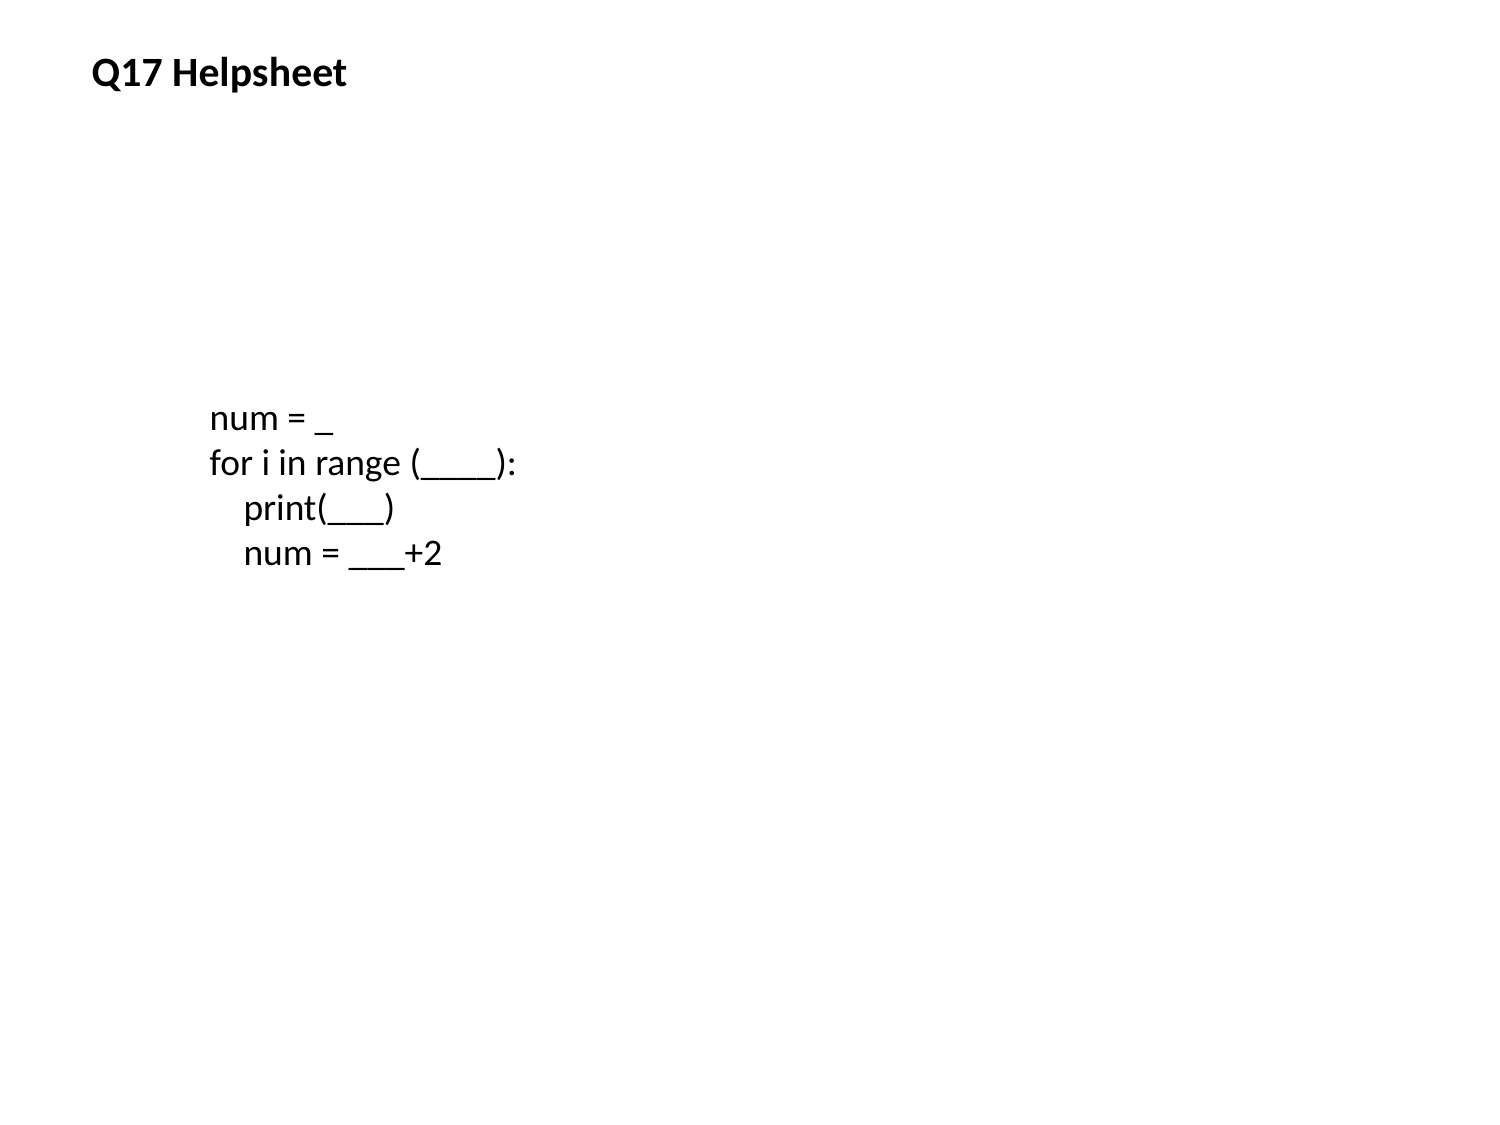

Q17 Helpsheet

num = _
for i in range (____):
    print(___)
    num = ___+2